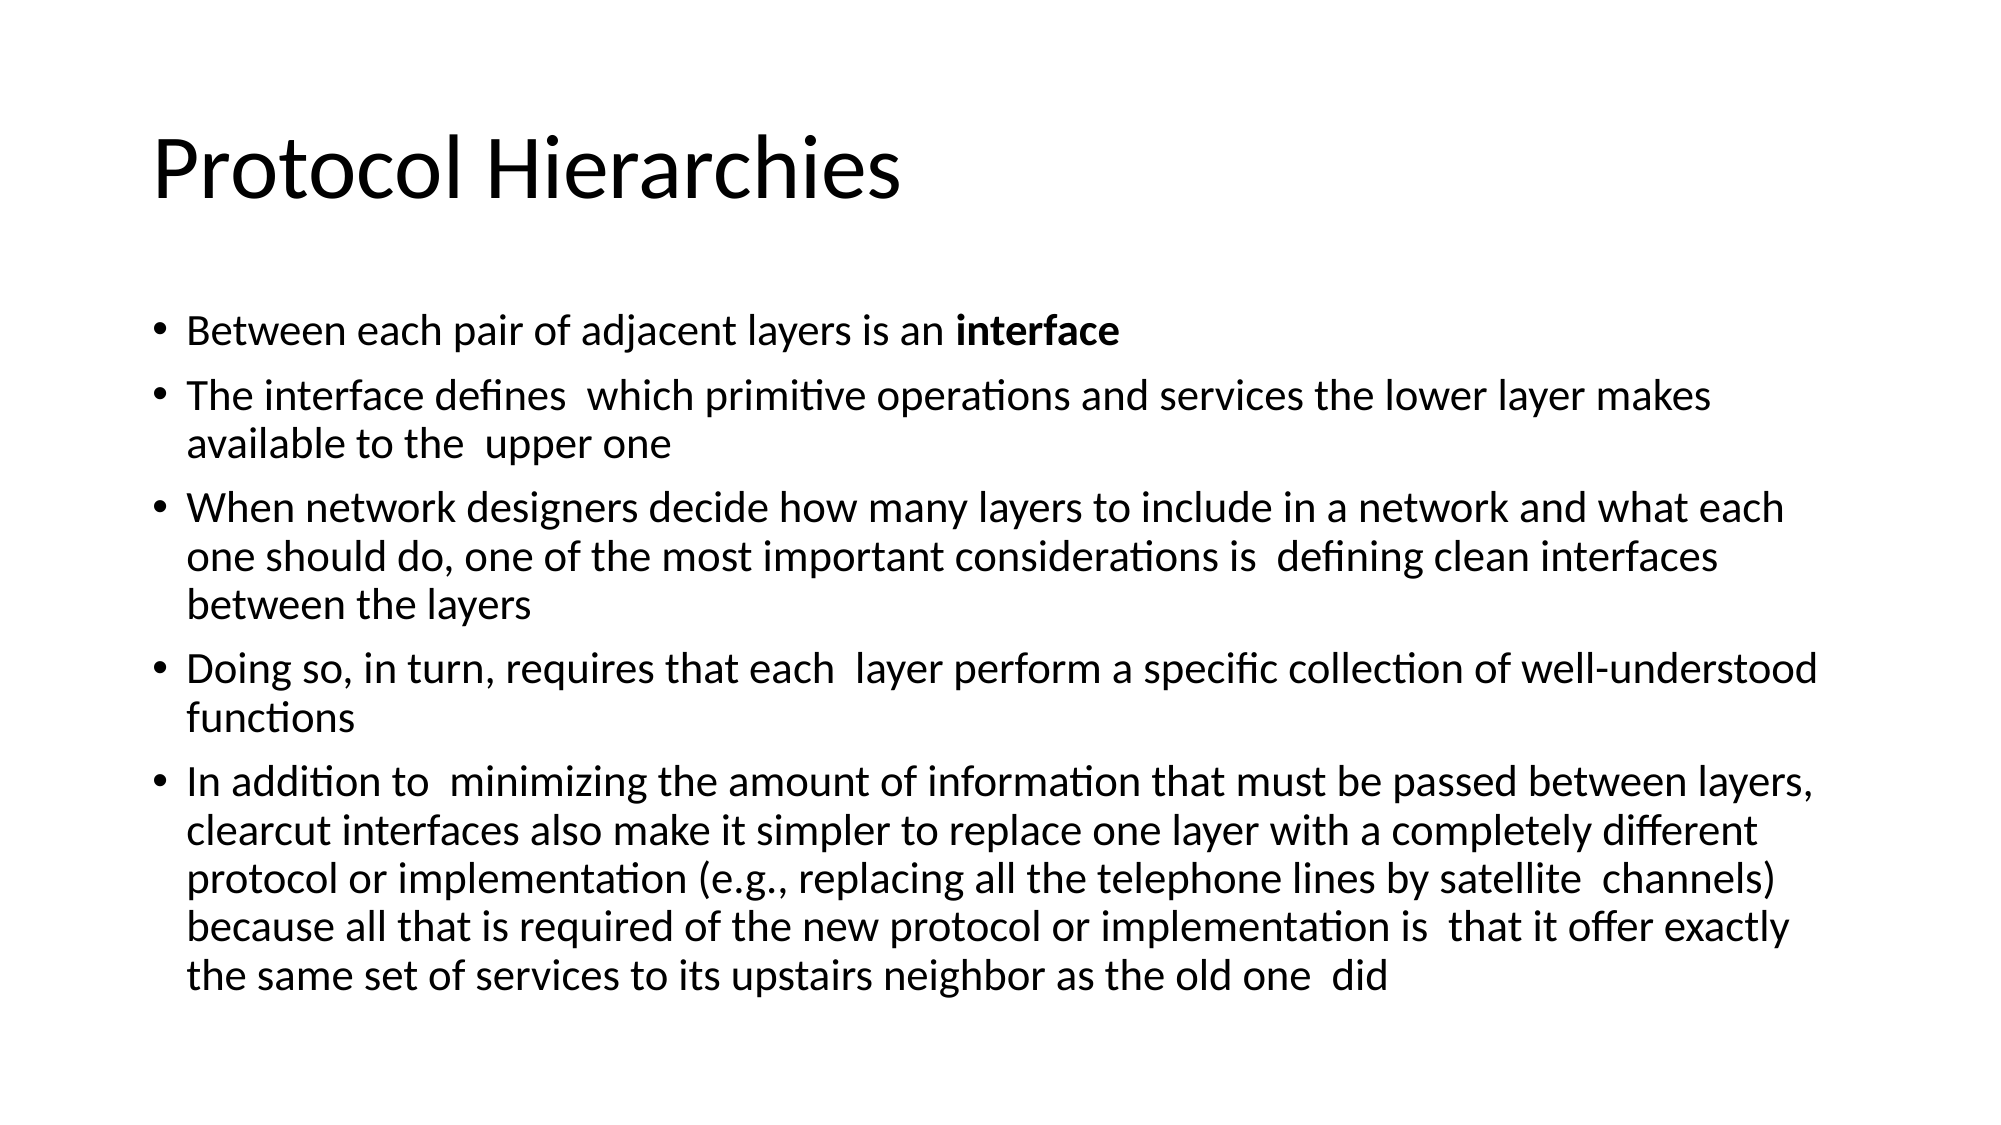

# Protocol Hierarchies
Between each pair of adjacent layers is an interface
The interface defines  which primitive operations and services the lower layer makes available to the  upper one
When network designers decide how many layers to include in a network and what each one should do, one of the most important considerations is  defining clean interfaces between the layers
Doing so, in turn, requires that each  layer perform a specific collection of well-understood functions
In addition to  minimizing the amount of information that must be passed between layers, clearcut interfaces also make it simpler to replace one layer with a completely different  protocol or implementation (e.g., replacing all the telephone lines by satellite  channels) because all that is required of the new protocol or implementation is  that it offer exactly the same set of services to its upstairs neighbor as the old one  did